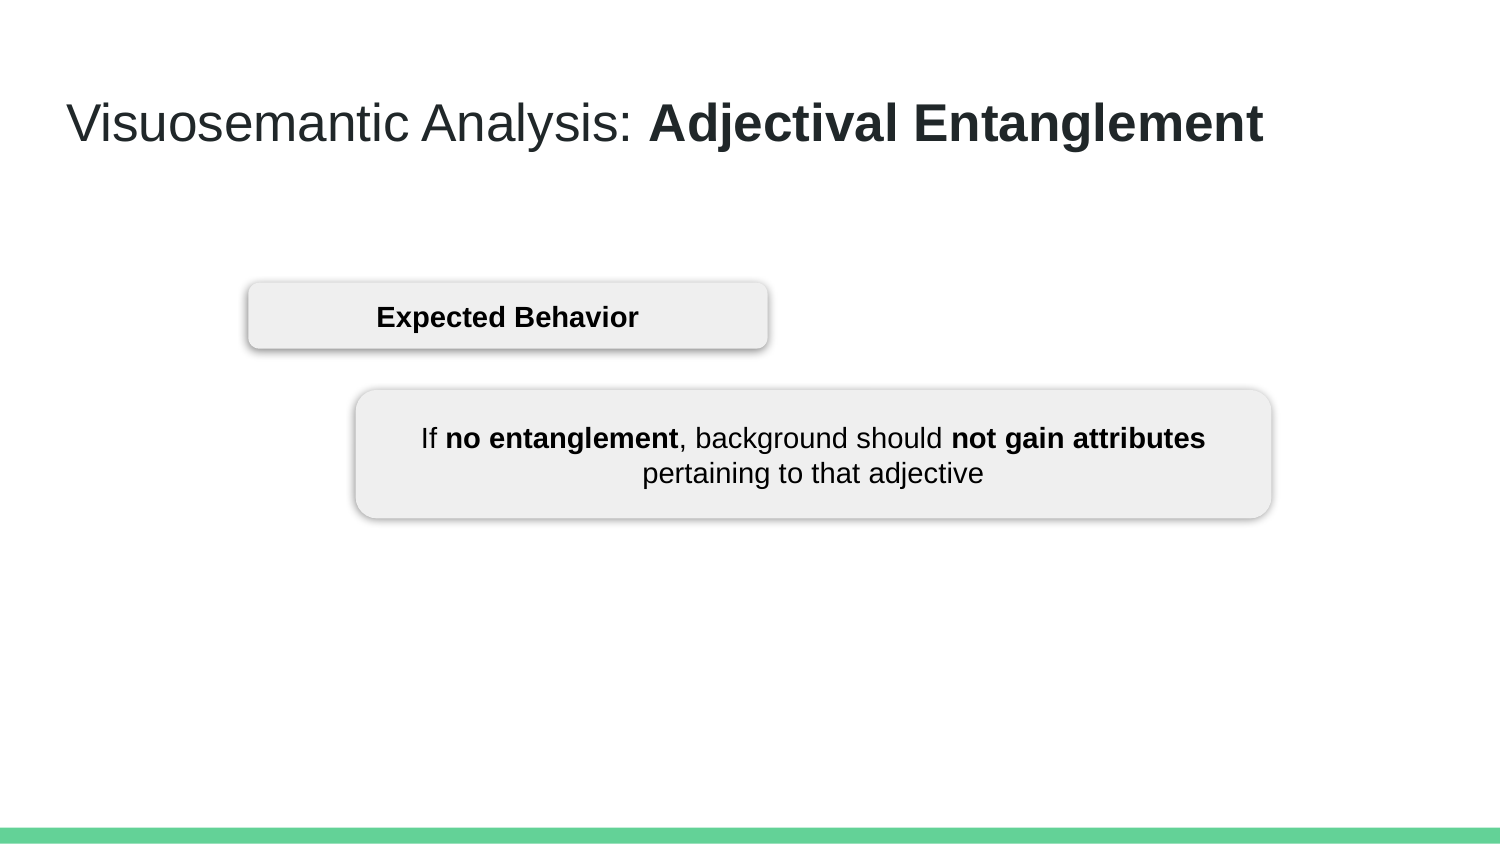

# Visuosemantic Analysis: Adjectival Entanglement
Expected Behavior
If no entanglement, background should not gain attributes pertaining to that adjective